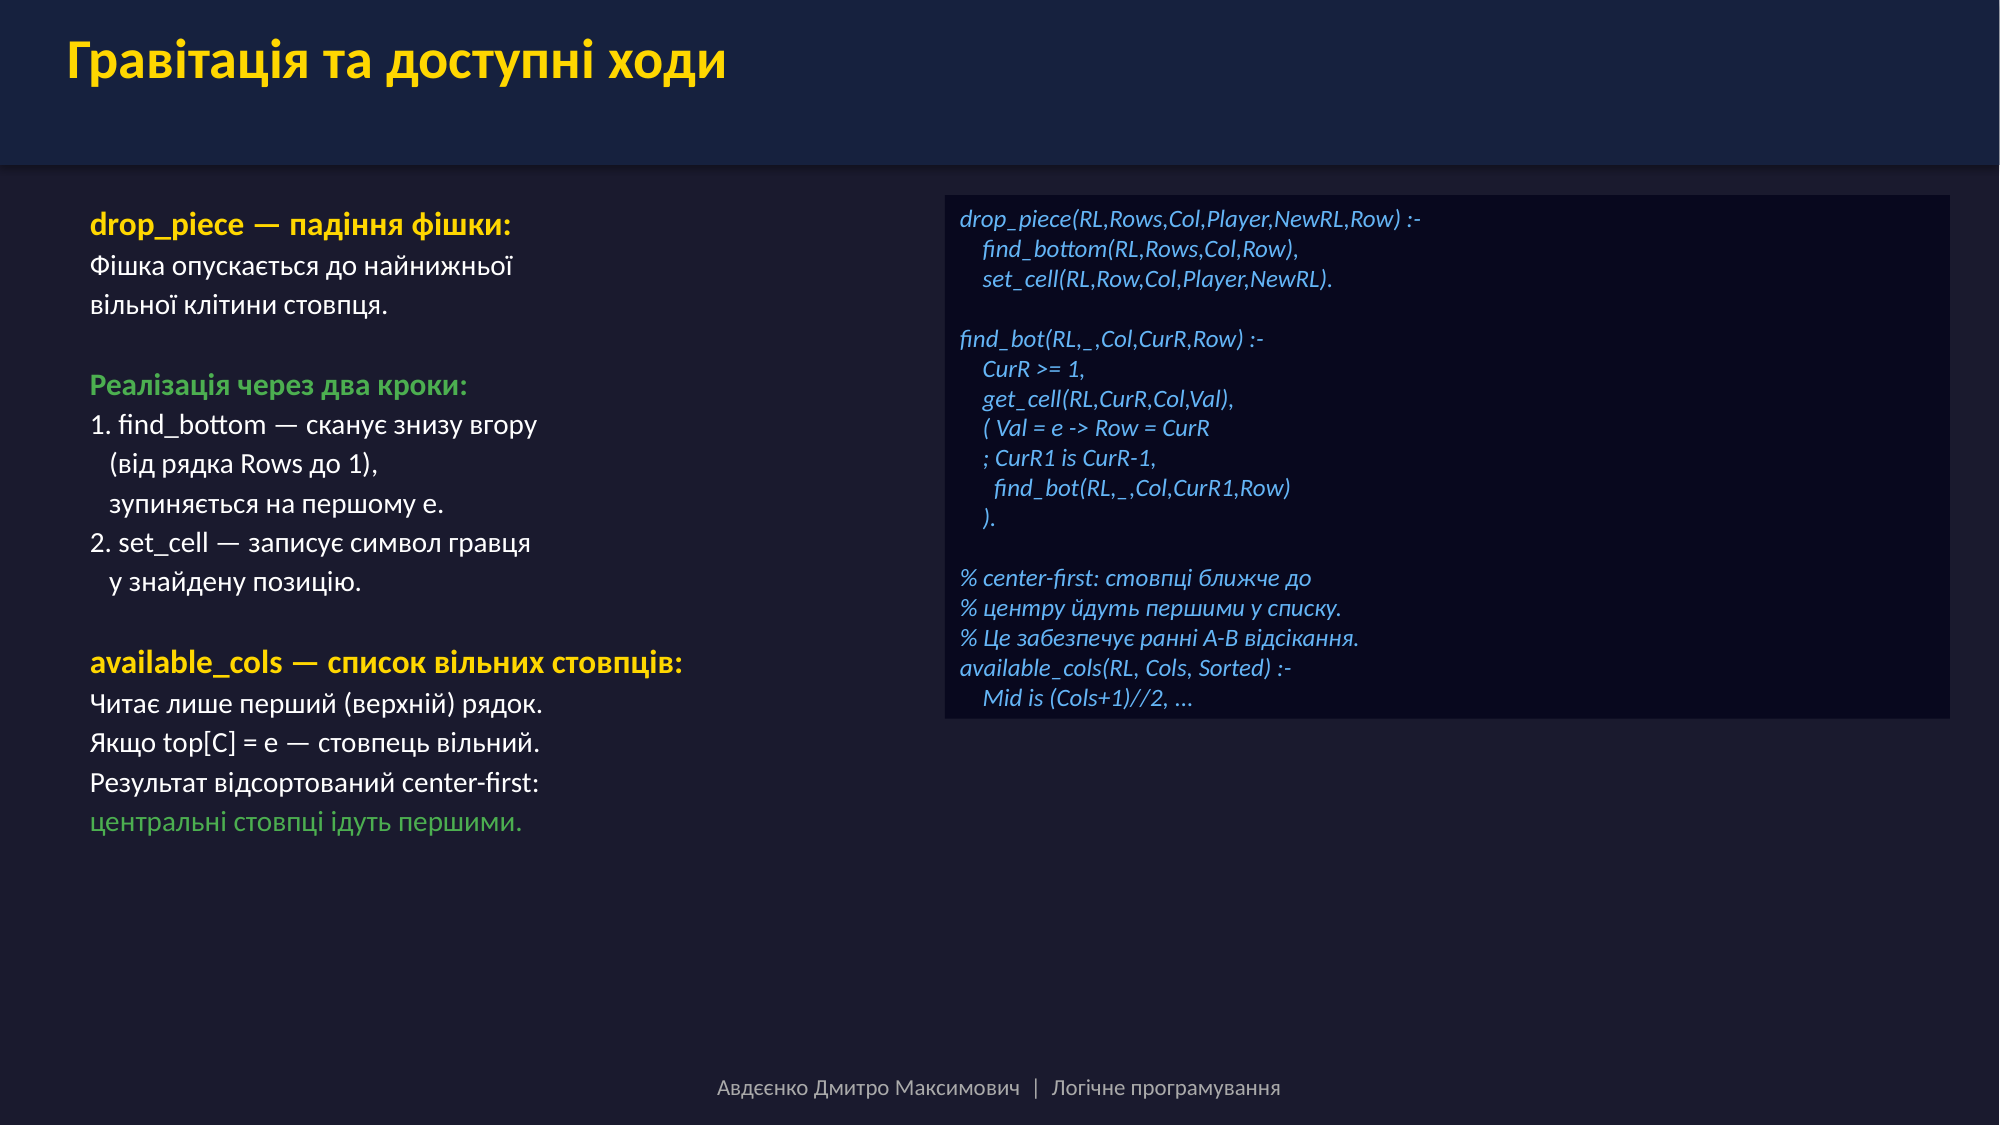

Гравітація та доступні ходи
drop_piece — падіння фішки:
Фішка опускається до найнижньої
вільної клітини стовпця.

Реалізація через два кроки:
1. find_bottom — сканує знизу вгору
   (від рядка Rows до 1),
   зупиняється на першому e.
2. set_cell — записує символ гравця
   у знайдену позицію.

available_cols — список вільних стовпців:
Читає лише перший (верхній) рядок.
Якщо top[C] = e — стовпець вільний.
Результат відсортований center-first:
центральні стовпці ідуть першими.
drop_piece(RL,Rows,Col,Player,NewRL,Row) :-
    find_bottom(RL,Rows,Col,Row),
    set_cell(RL,Row,Col,Player,NewRL).

find_bot(RL,_,Col,CurR,Row) :-
    CurR >= 1,
    get_cell(RL,CurR,Col,Val),
    ( Val = e -> Row = CurR
    ; CurR1 is CurR-1,
      find_bot(RL,_,Col,CurR1,Row)
    ).

% center-first: стовпці ближче до
% центру йдуть першими у списку.
% Це забезпечує ранні A-B відсікання.
available_cols(RL, Cols, Sorted) :-
    Mid is (Cols+1)//2, ...
Авдєєнко Дмитро Максимович  |  Логічне програмування